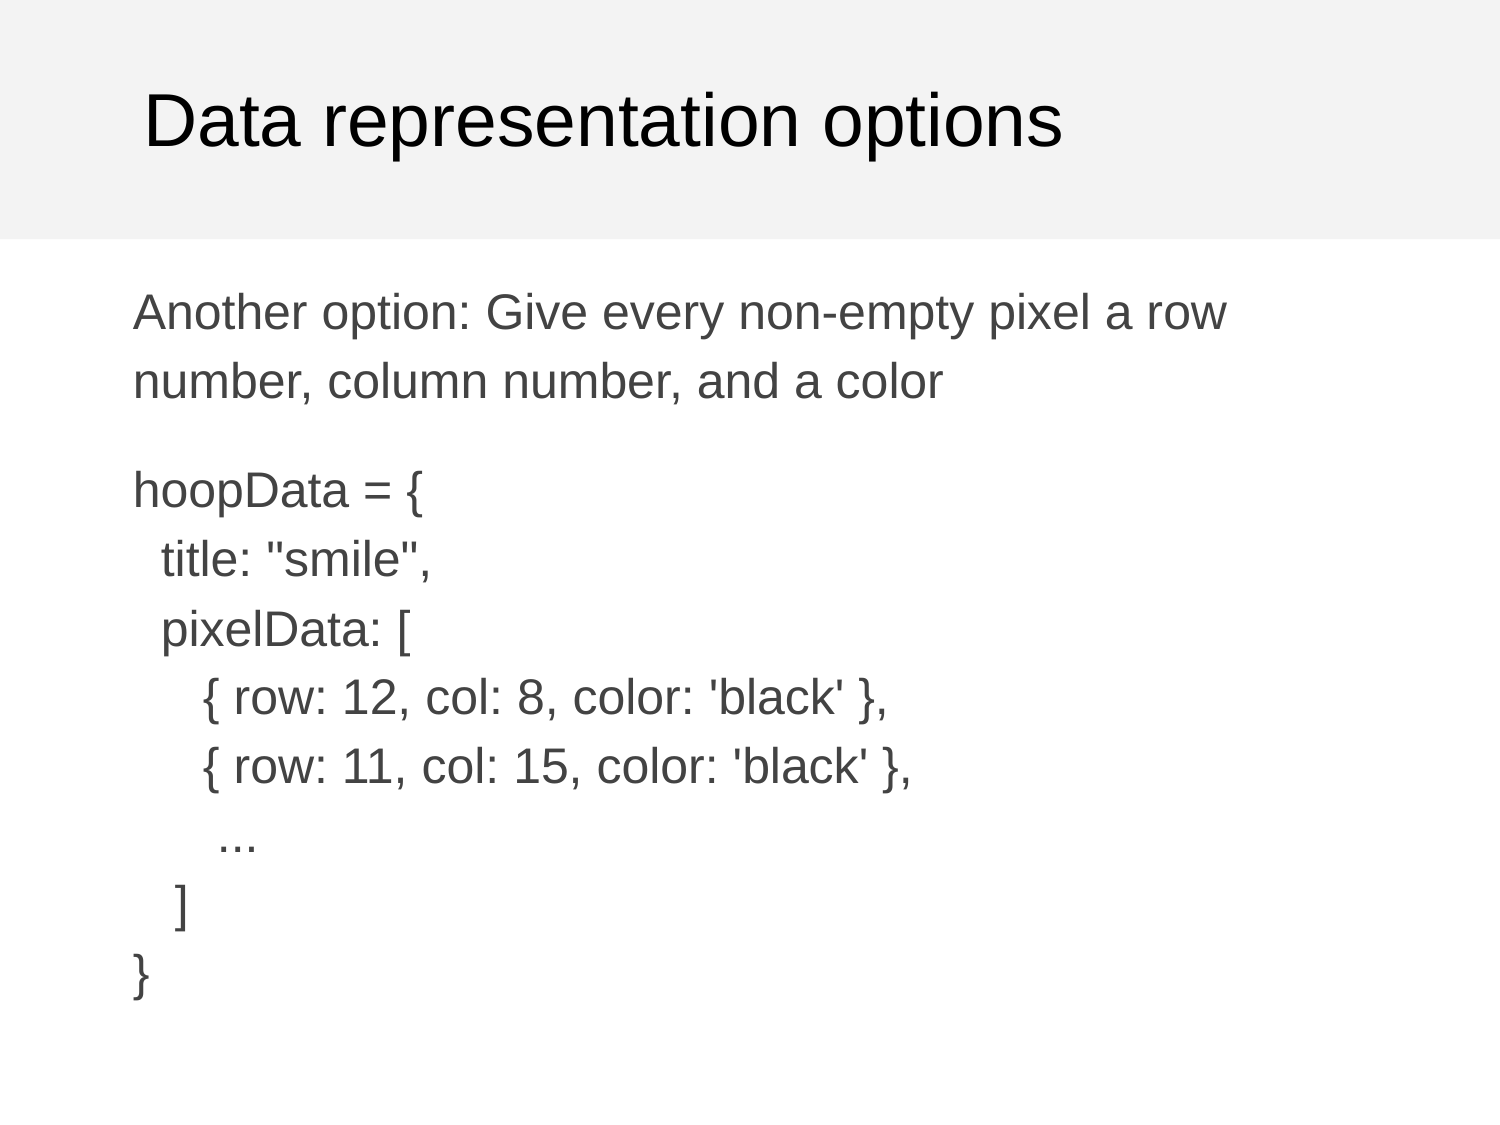

Data representation options
Another option: Give every non-empty pixel a row number, column number, and a color

hoopData = {
  title: "smile",
  pixelData: [
     { row: 12, col: 8, color: 'black' },
     { row: 11, col: 15, color: 'black' },
      ...
   ]
}